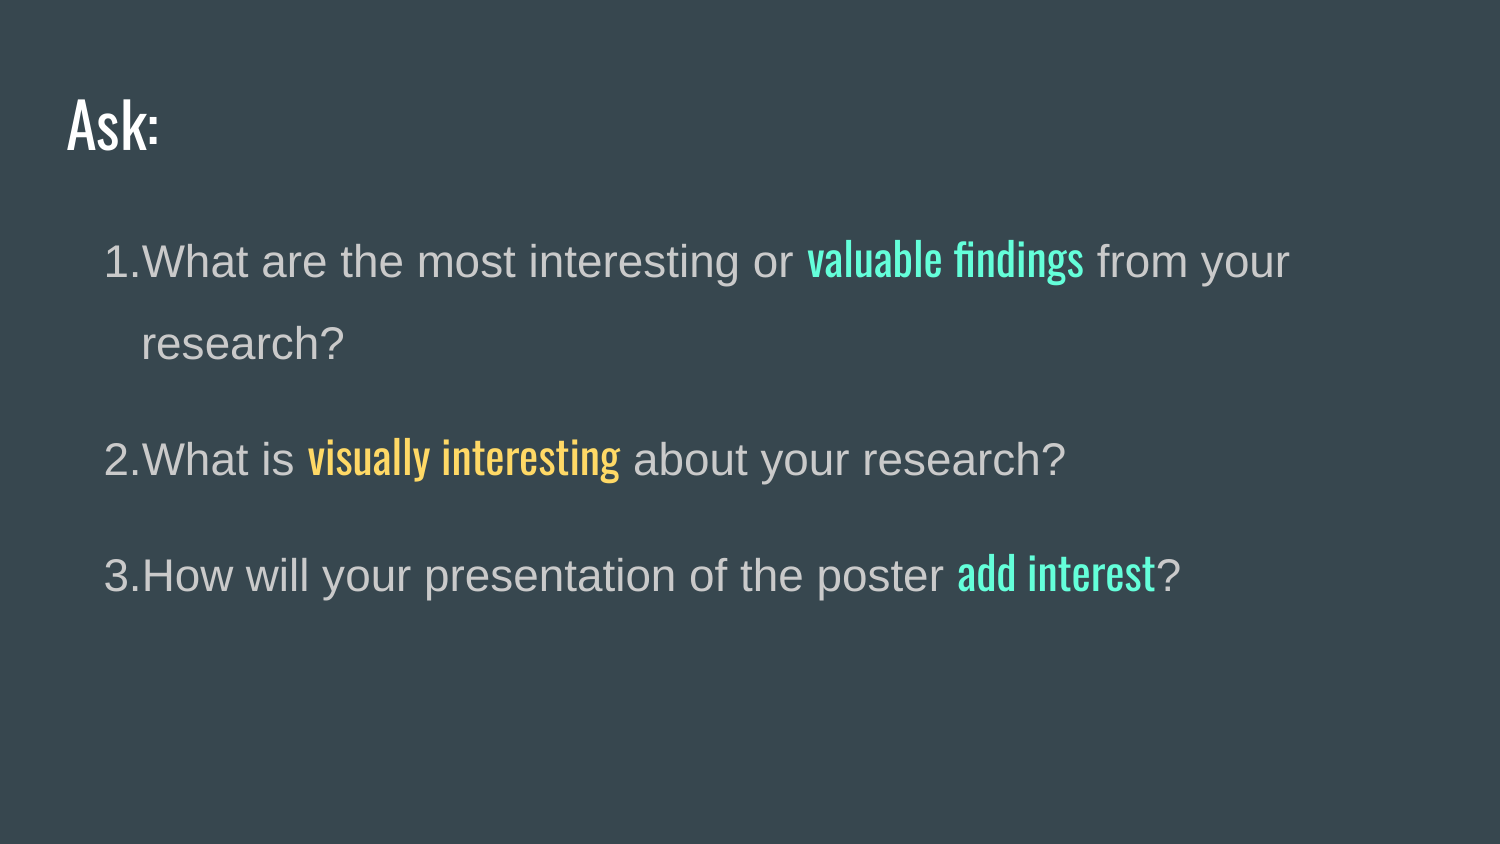

# Ask:
What are the most interesting or valuable findings from your research?
What is visually interesting about your research?
How will your presentation of the poster add interest?